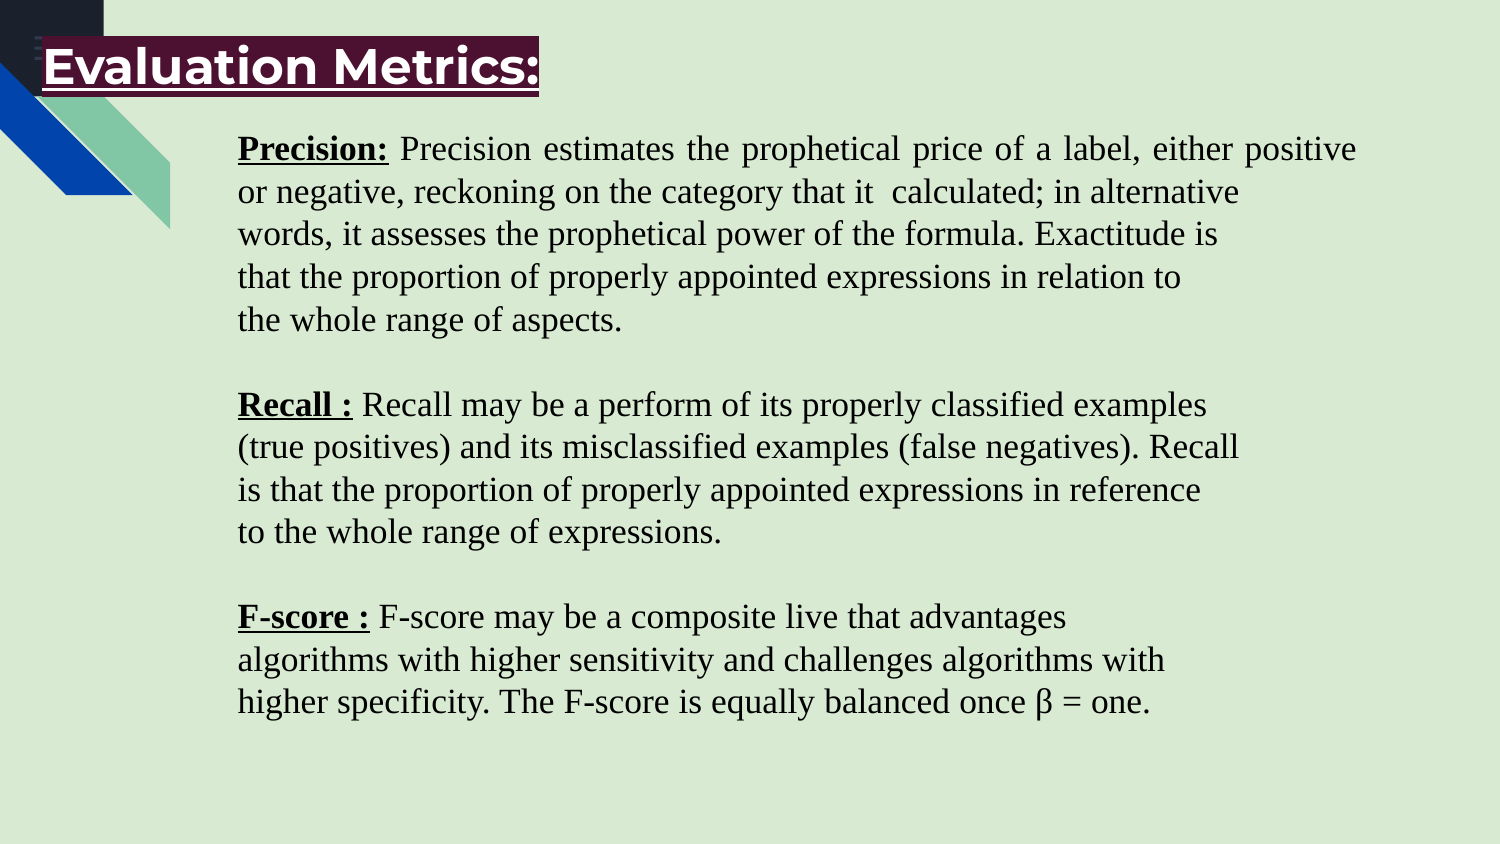

# Evaluation Metrics:

Precision: Precision estimates the prophetical price of a label, either positive or negative, reckoning on the category that it  calculated; in alternative
words, it assesses the prophetical power of the formula. Exactitude is
that the proportion of properly appointed expressions in relation to
the whole range of aspects.

Recall : Recall may be a perform of its properly classified examples
(true positives) and its misclassified examples (false negatives). Recall
is that the proportion of properly appointed expressions in reference
to the whole range of expressions.

F-score : F-score may be a composite live that advantages
algorithms with higher sensitivity and challenges algorithms with
higher specificity. The F-score is equally balanced once β = one.